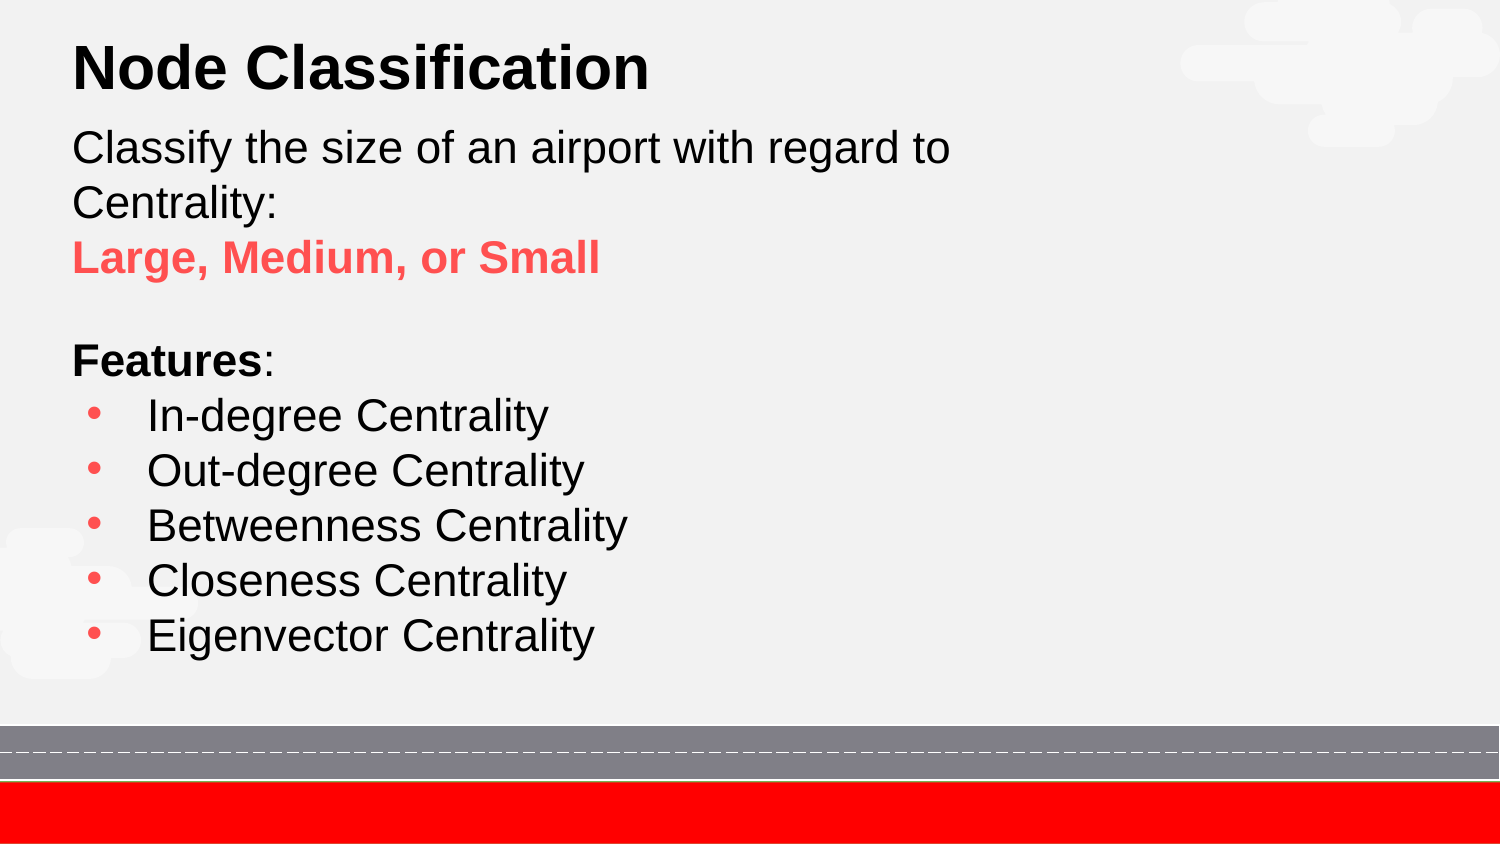

# Node Classification
Classify the size of an airport with regard to Centrality:
Large, Medium, or Small

Features:
In-degree Centrality
Out-degree Centrality
Betweenness Centrality
Closeness Centrality
Eigenvector Centrality